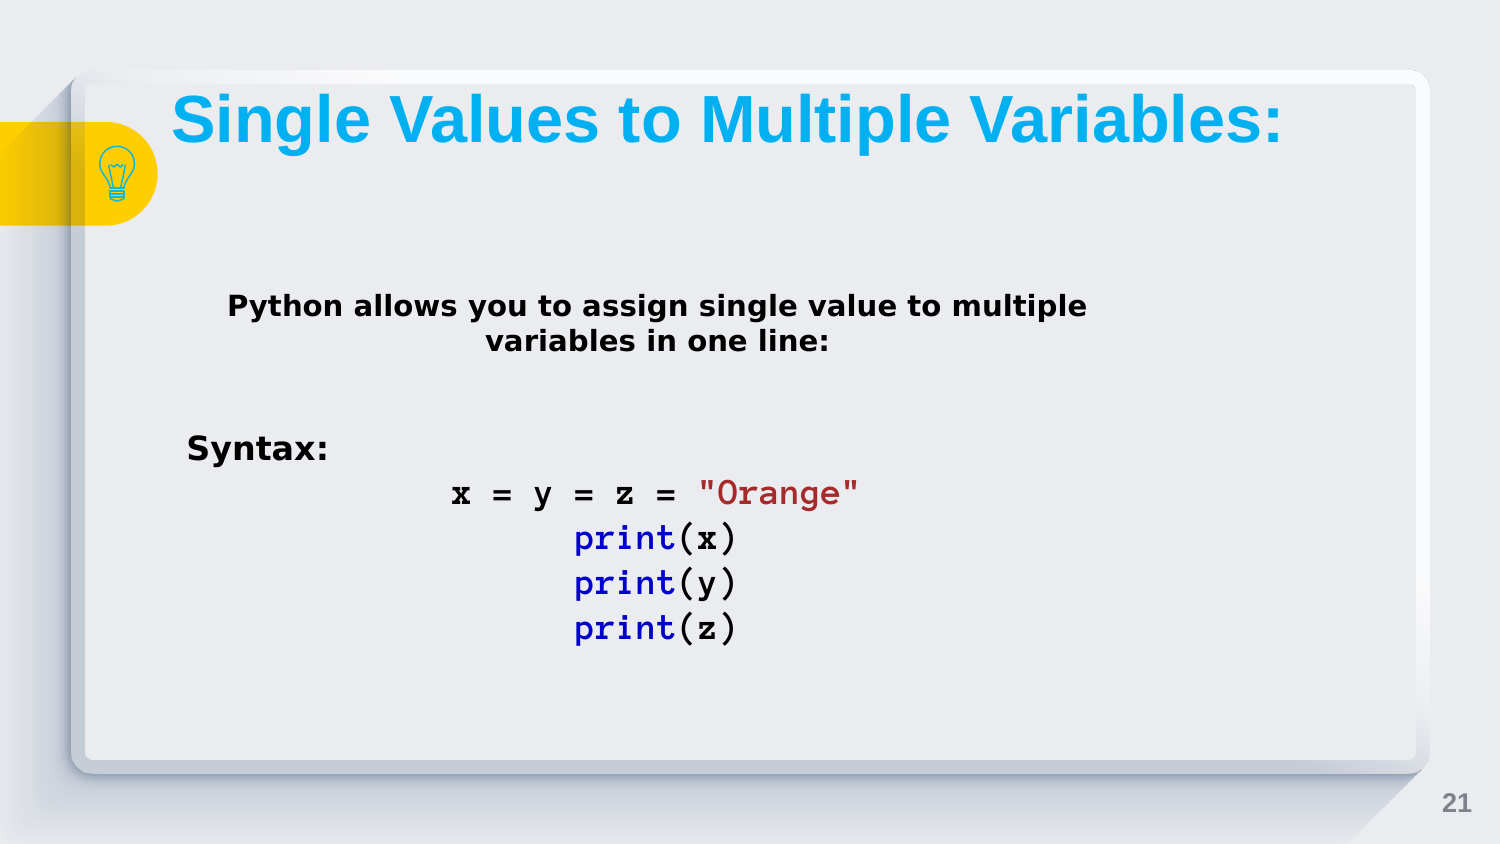

# Single Values to Multiple Variables:
Python allows you to assign single value to multiple variables in one line:

Syntax:
x = y = z = "Orange"
print(x)
print(y)
print(z)
21